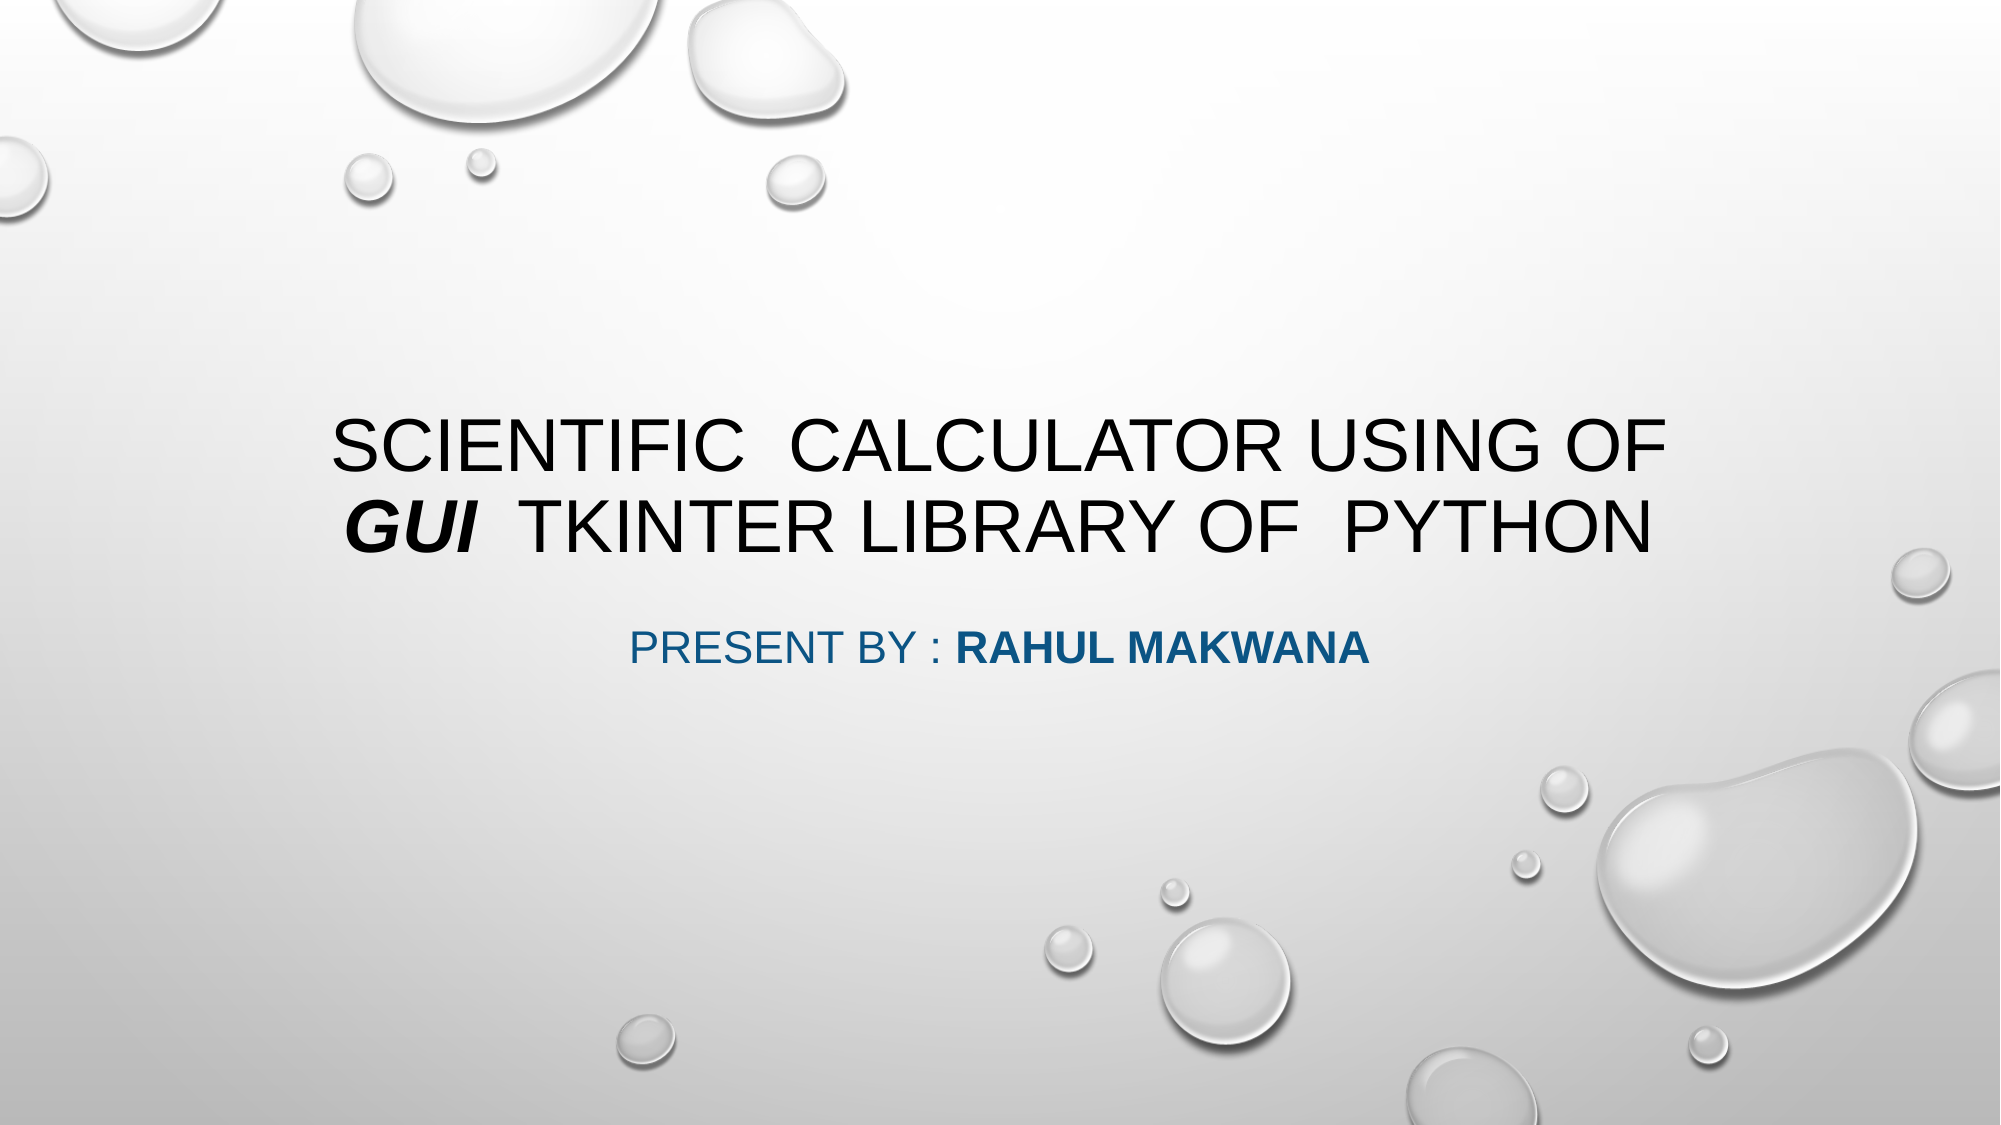

# Scientific  calculator using of GUI  Tkinter library of  python
Present by : Rahul Makwana